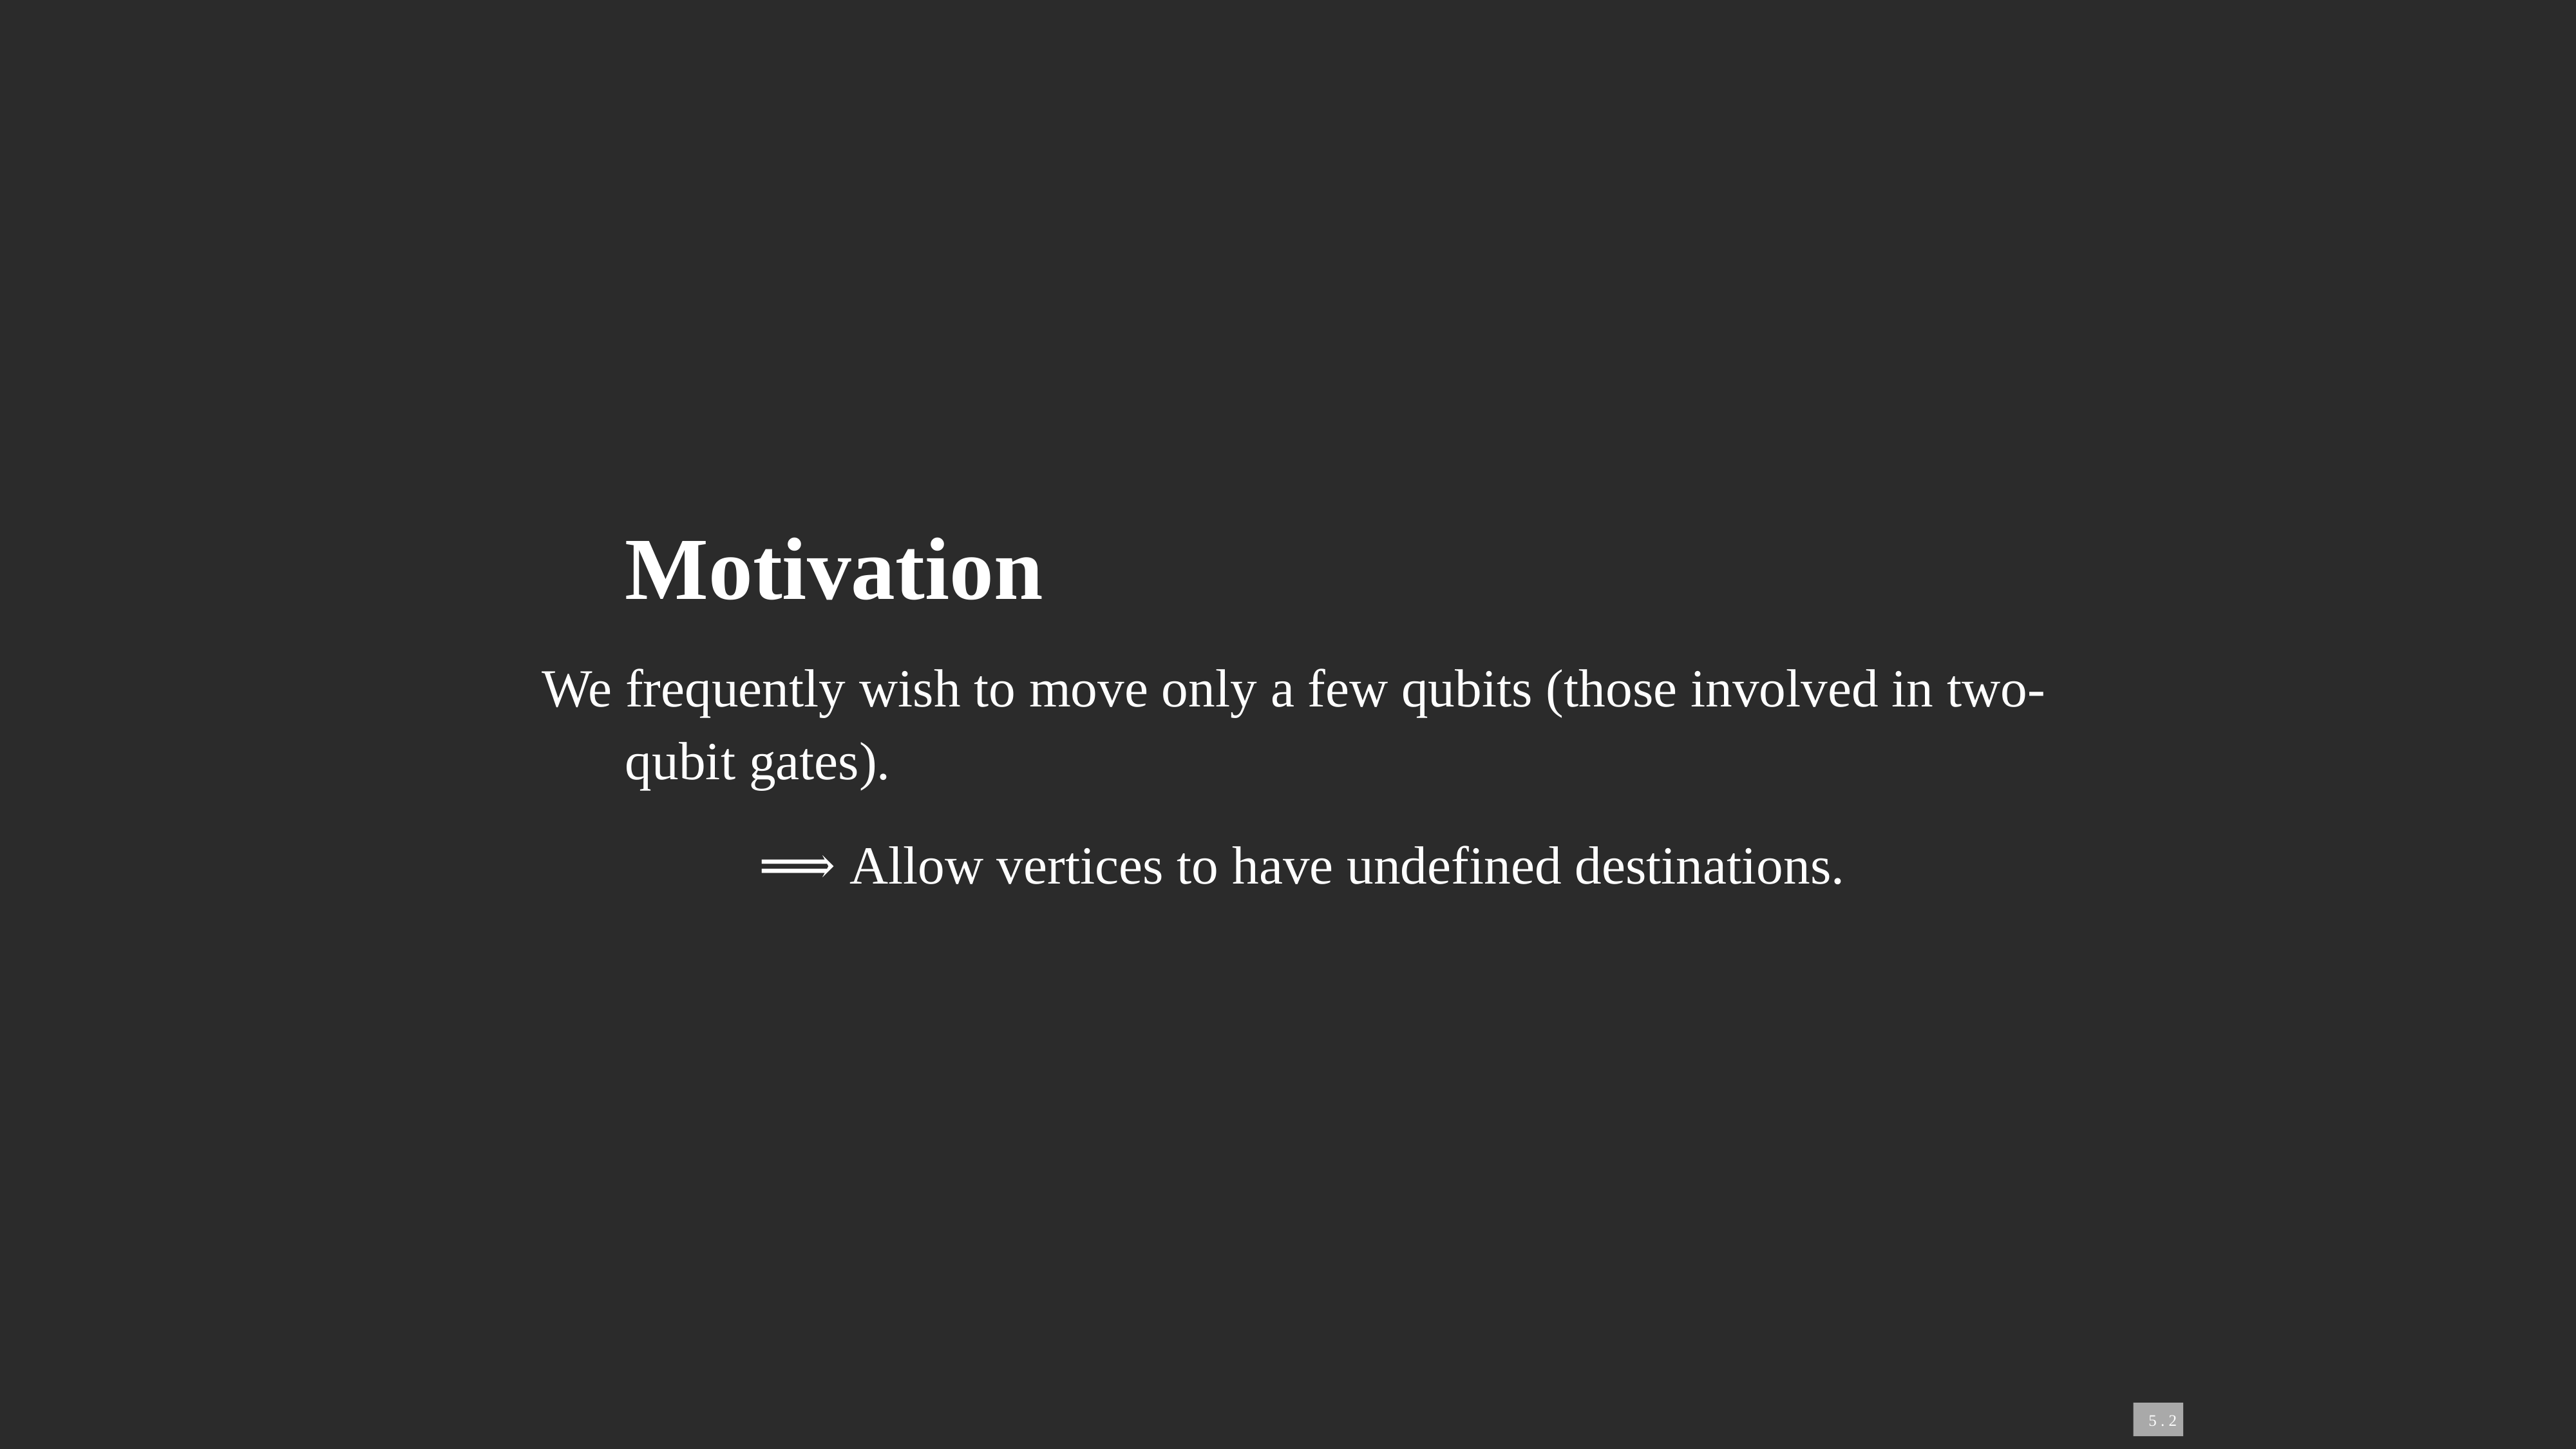

Motivation

 We frequently wish to move only a few qubits (those involved in two-

	qubit gates).
 ⟹ Allow vertices to have undefined destinations.

 5 . 2